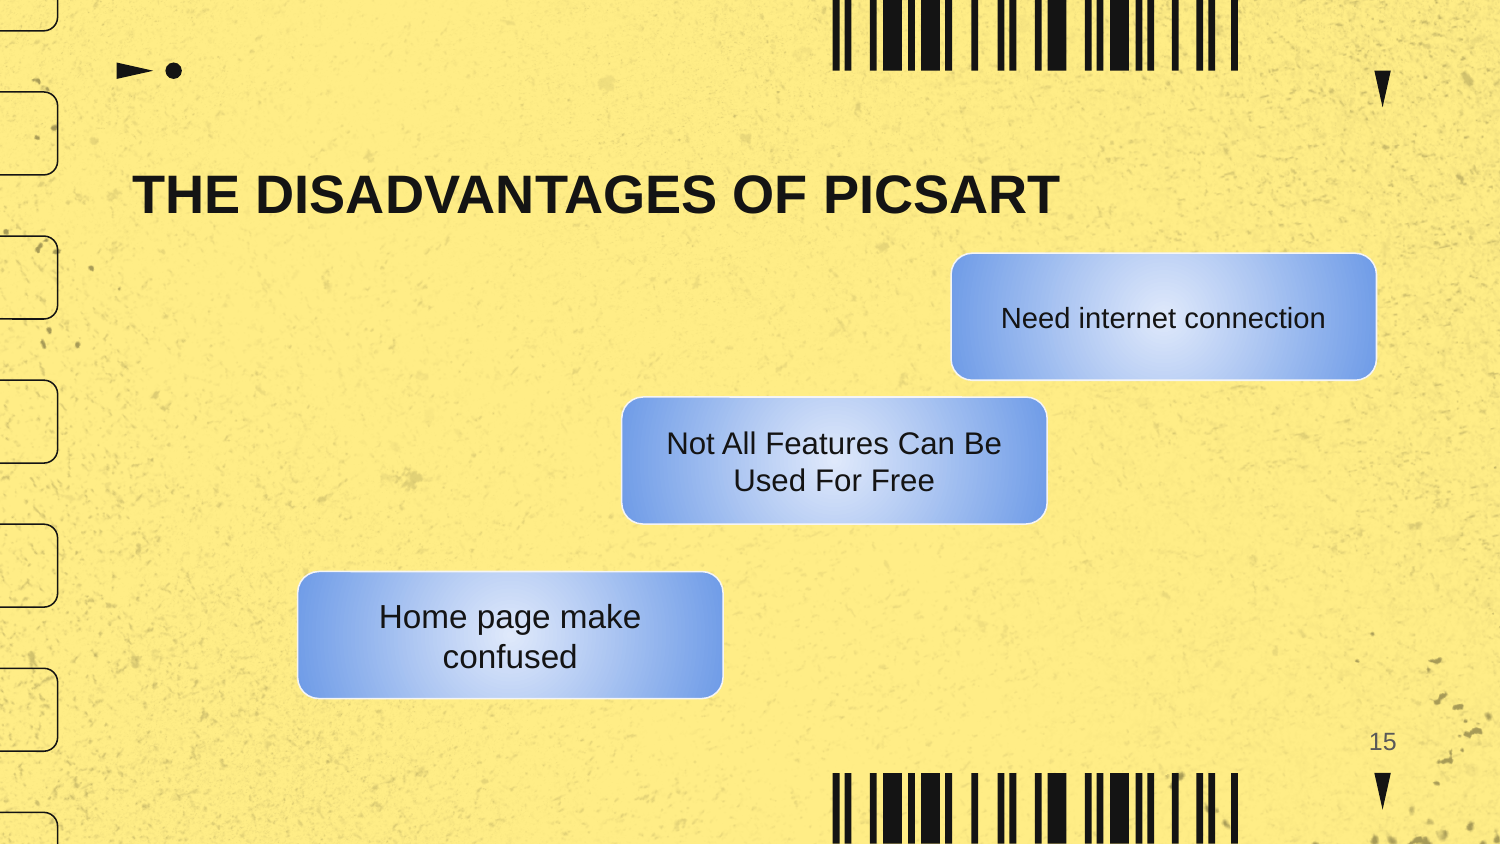

THE DISADVANTAGES OF PICSART
Need internet connection

Not All Features Can Be Used For Free
Home page make confused